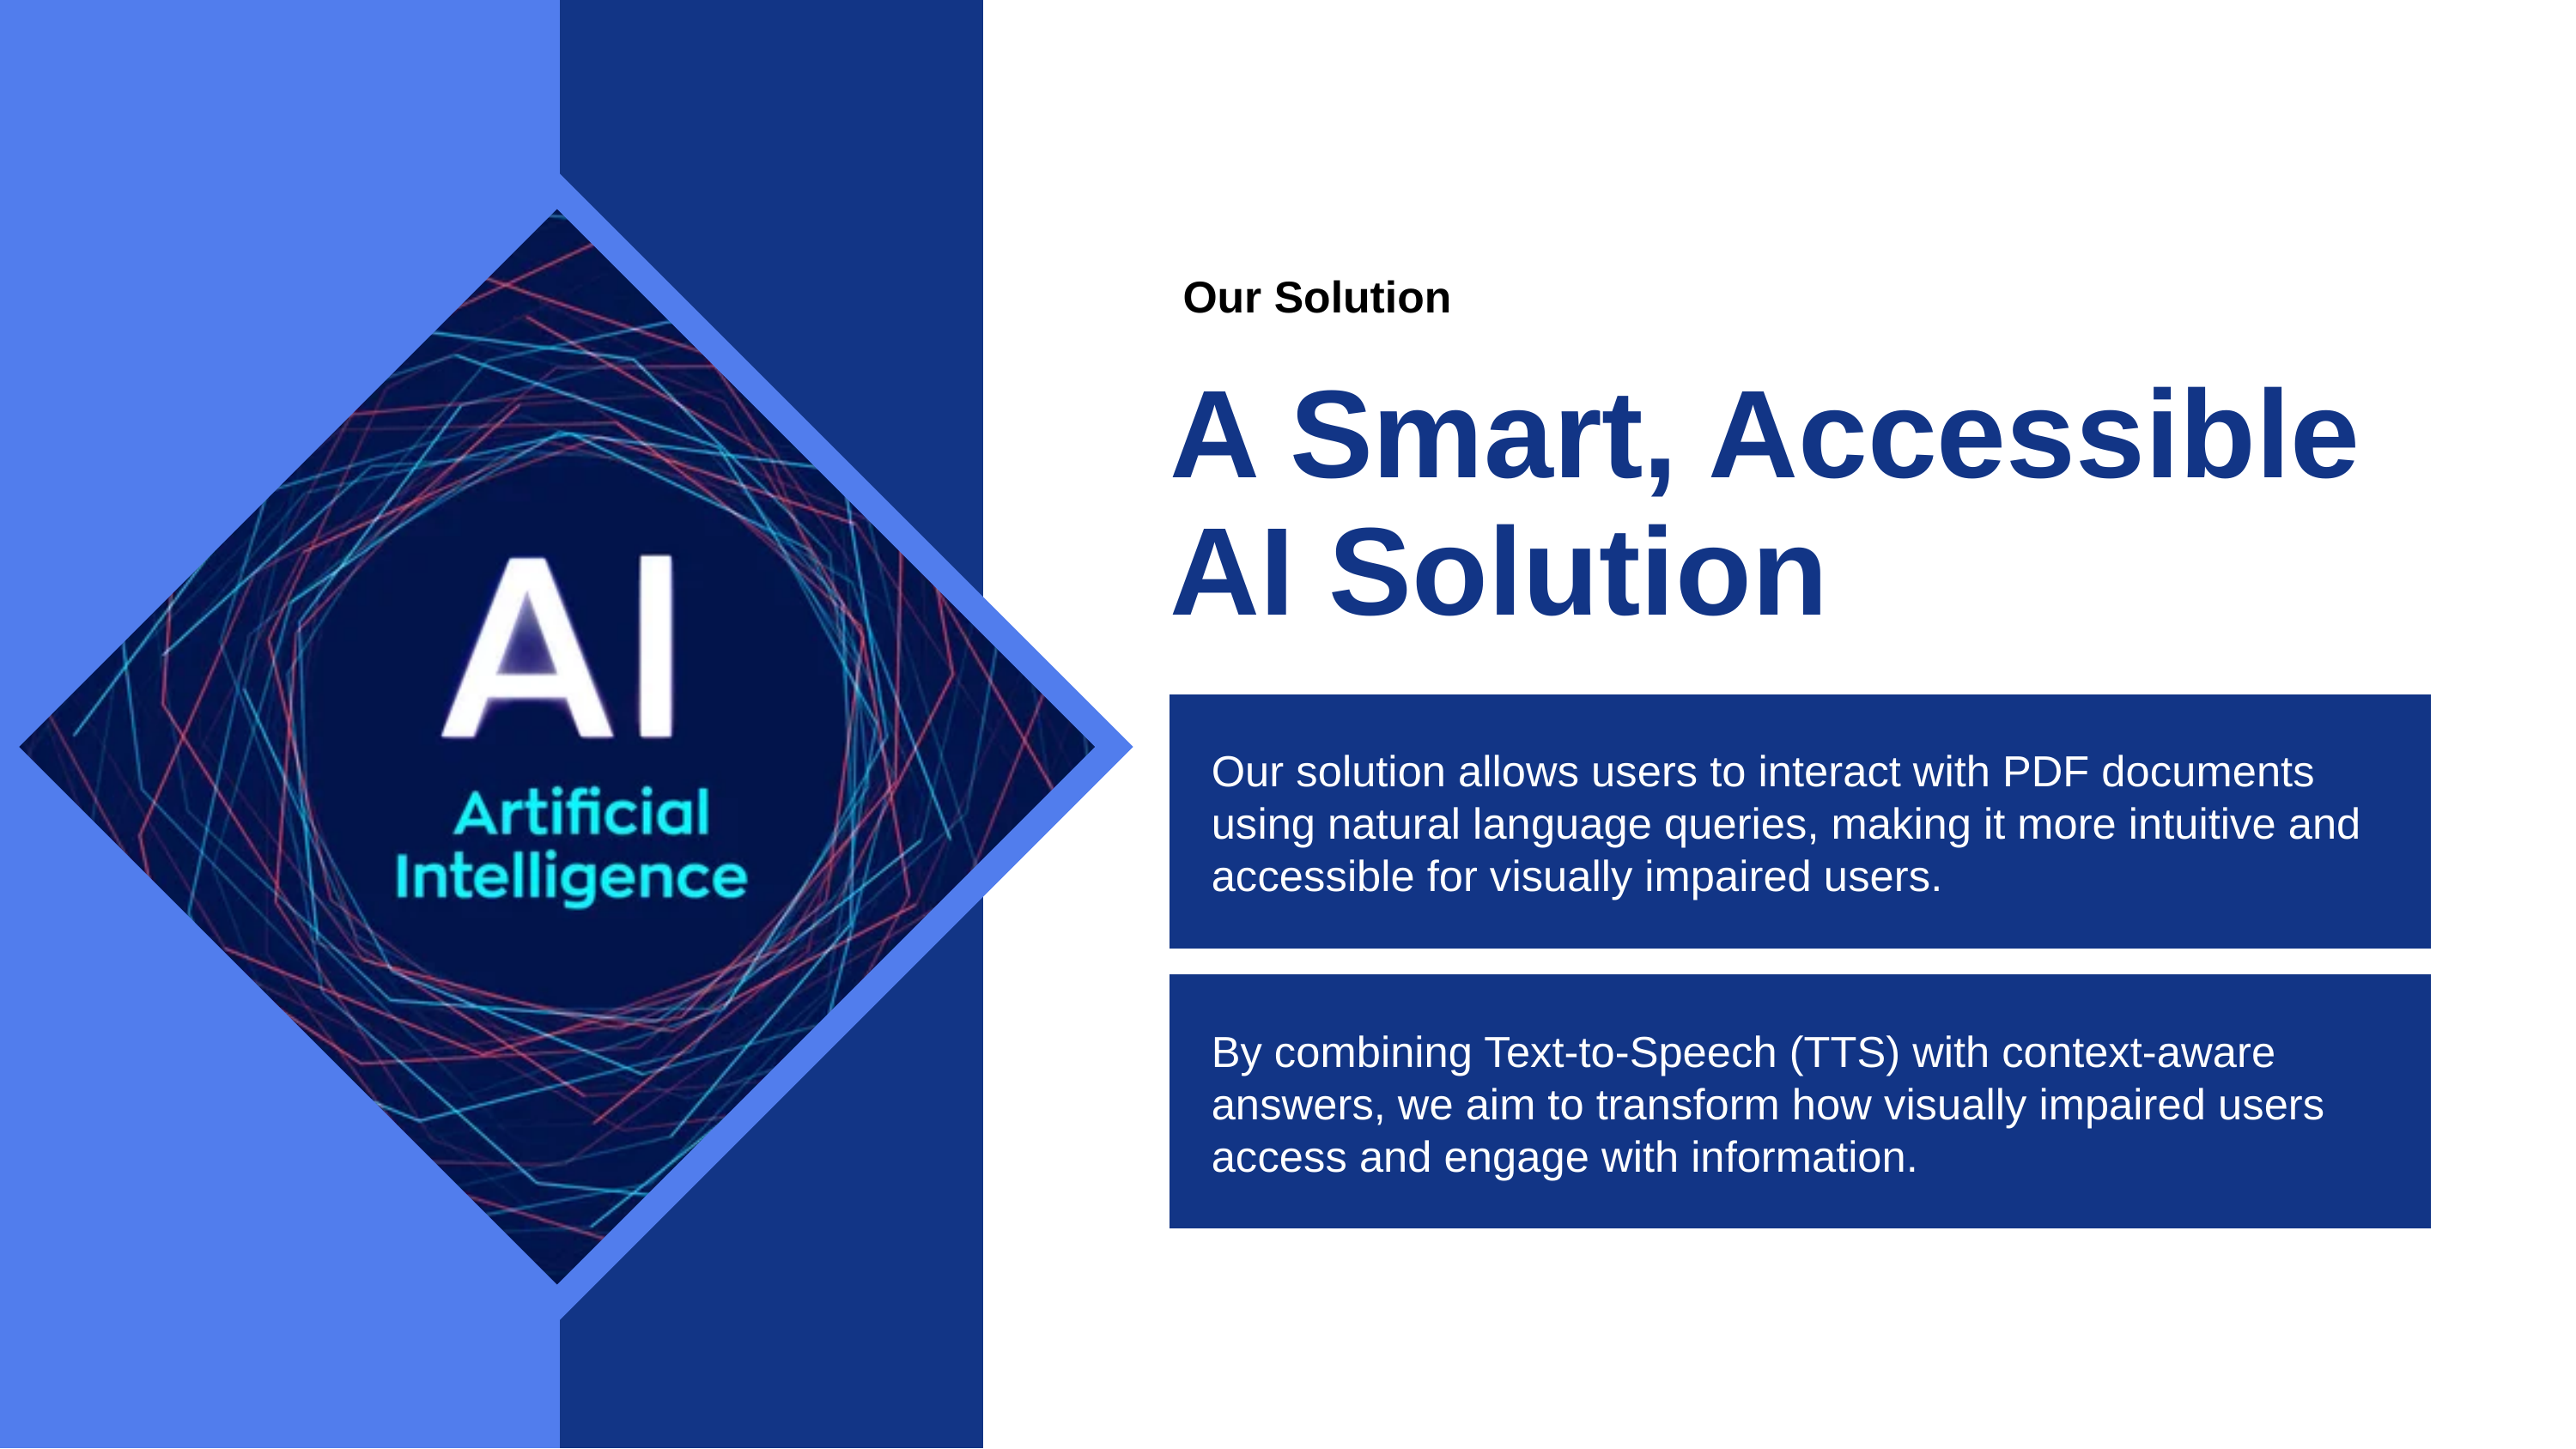

Our Solution
A Smart, Accessible AI Solution

Our solution allows users to interact with PDF documents using natural language queries, making it more intuitive and accessible for visually impaired users.

By combining Text-to-Speech (TTS) with context-aware answers, we aim to transform how visually impaired users access and engage with information.